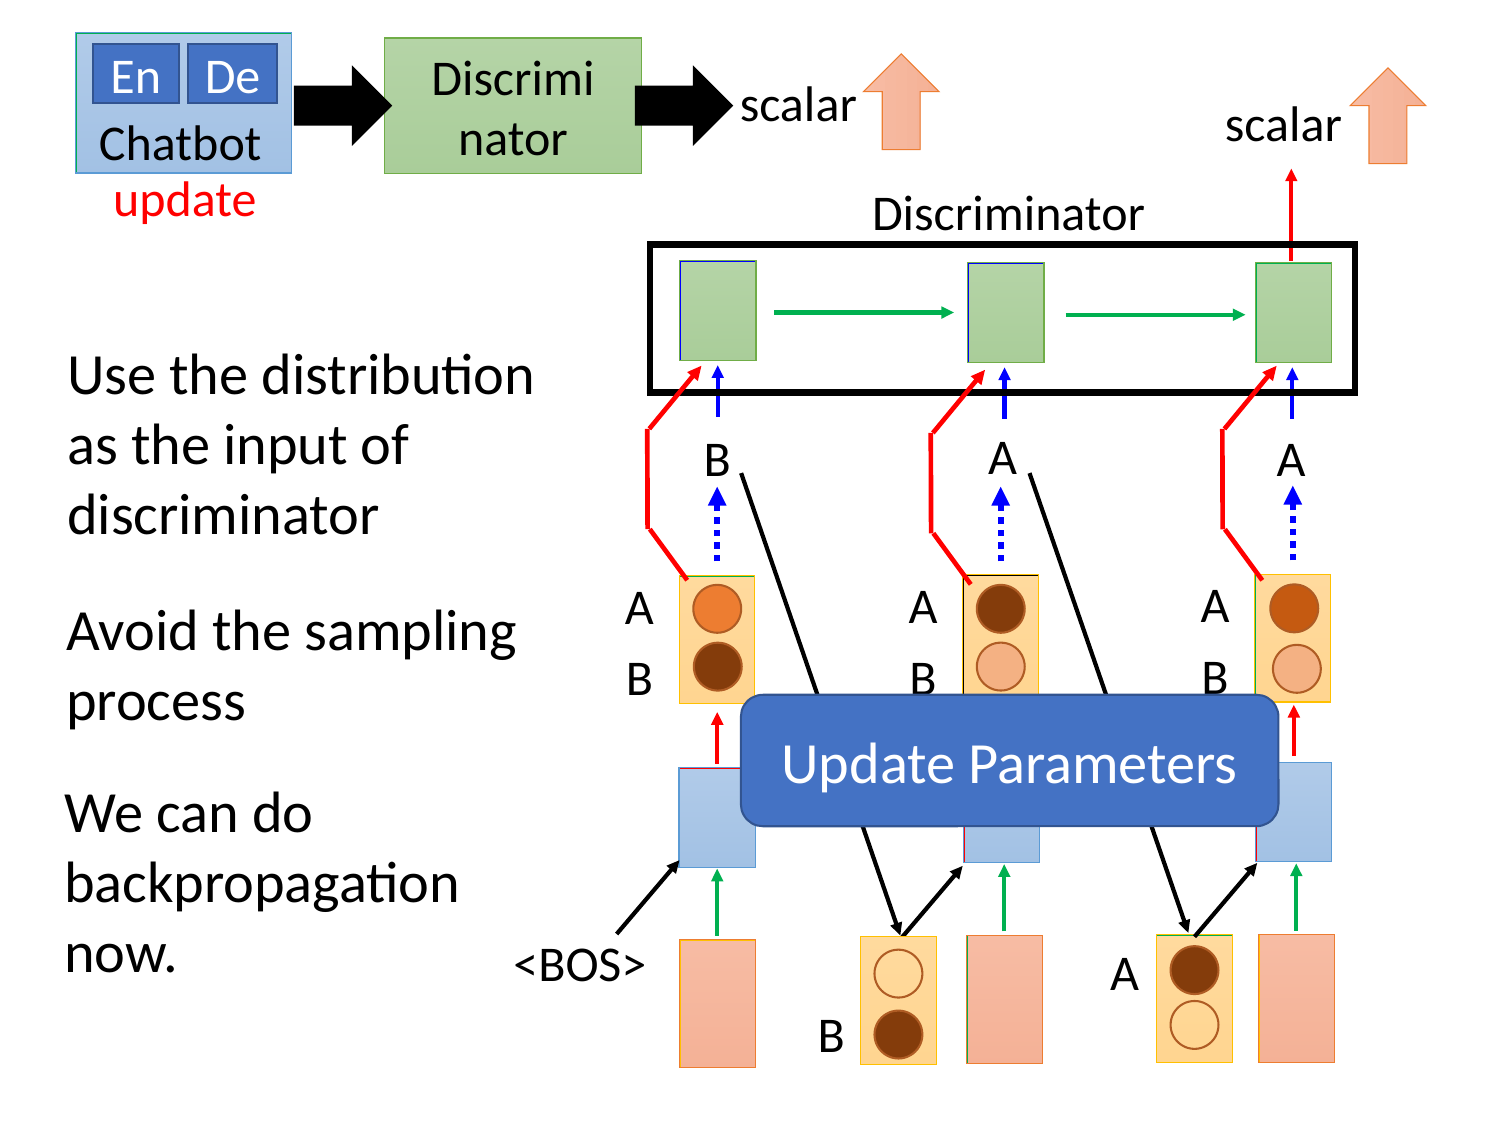

De
En
Chatbot
Discrimi
nator

scalar

update

scalar
Discriminator

Use the distribution as the input of discriminator
A
B
A
A
A
A

Avoid the sampling process

B
B
B

Update Parameters

We can do backpropagation now.

<BOS>
A

B